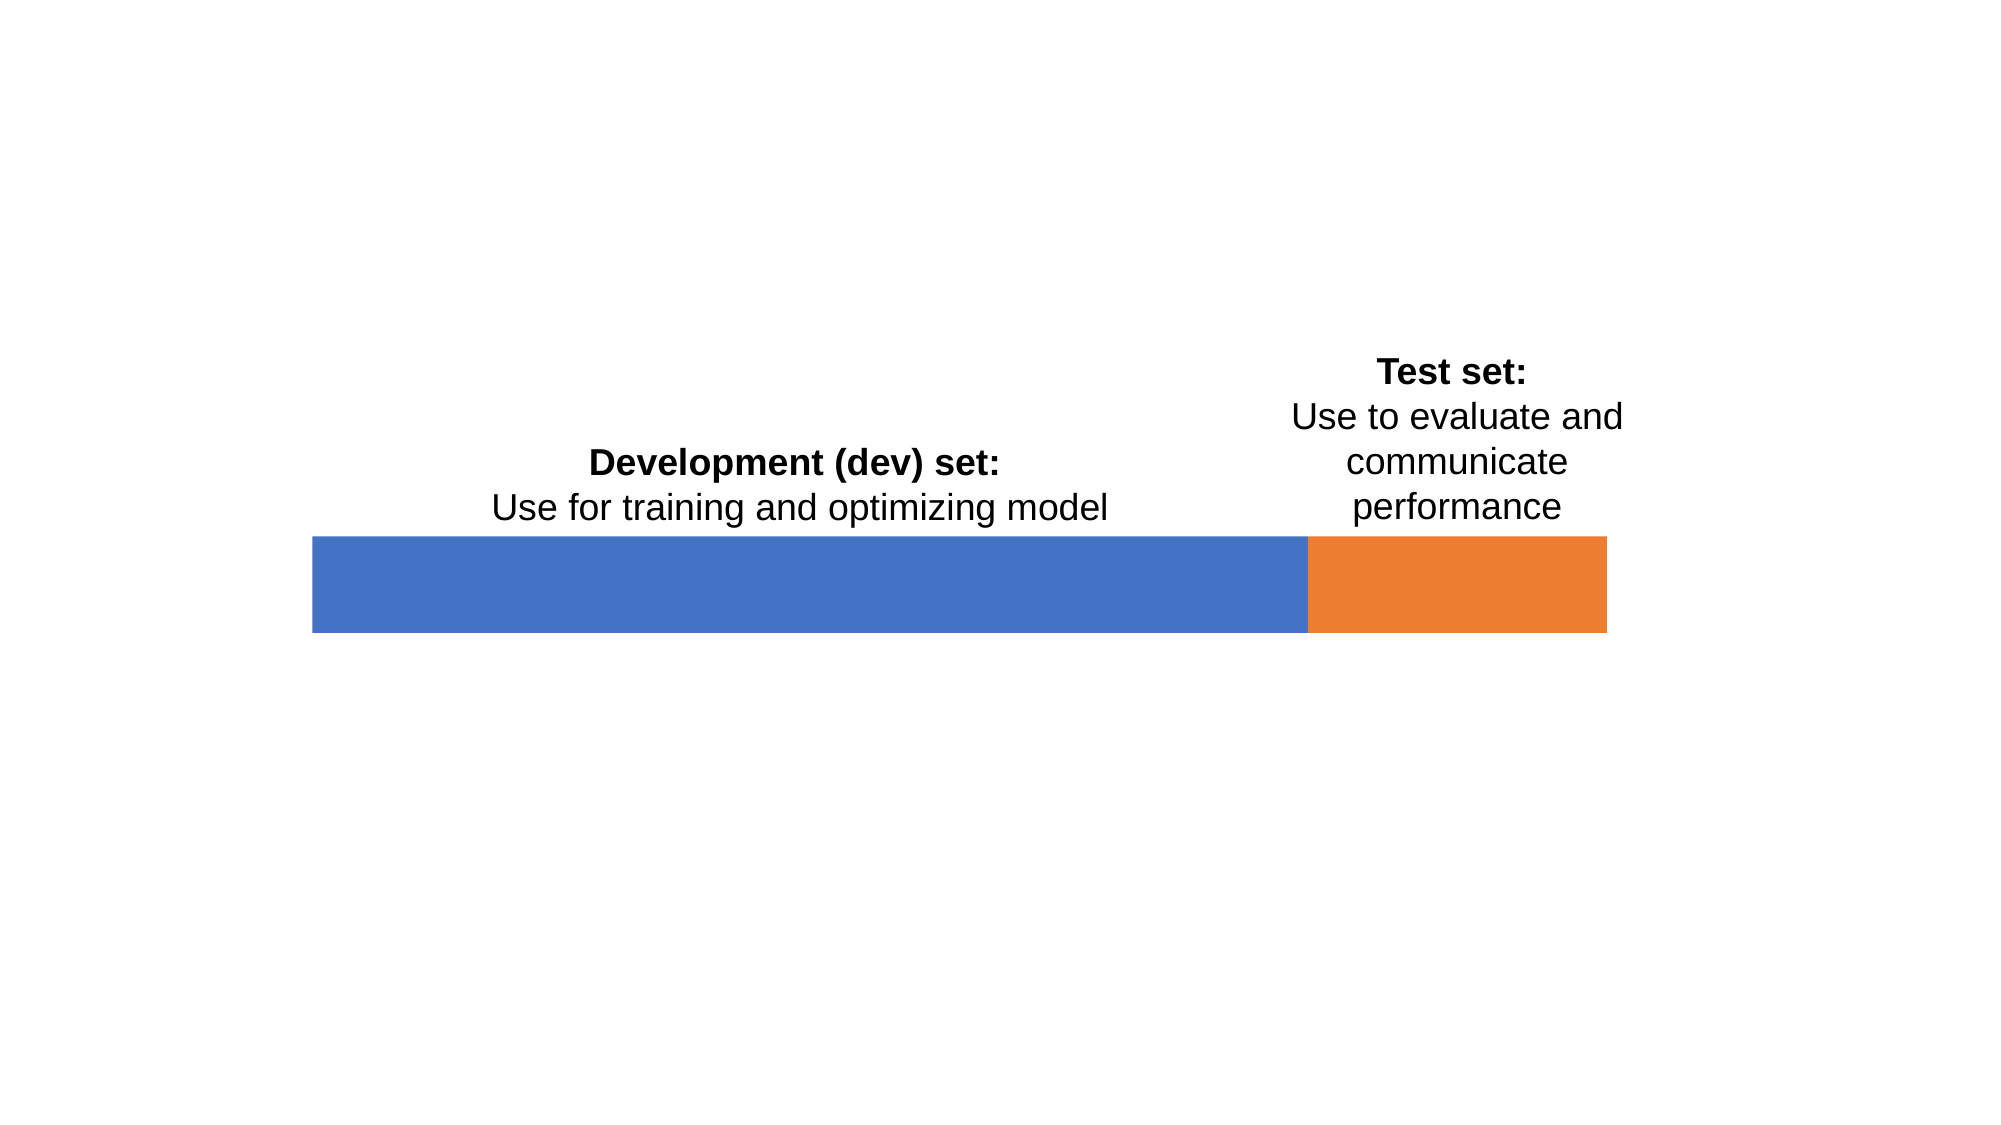

Test set:
Use to evaluate and communicate performance
Development (dev) set:
Use for training and optimizing model